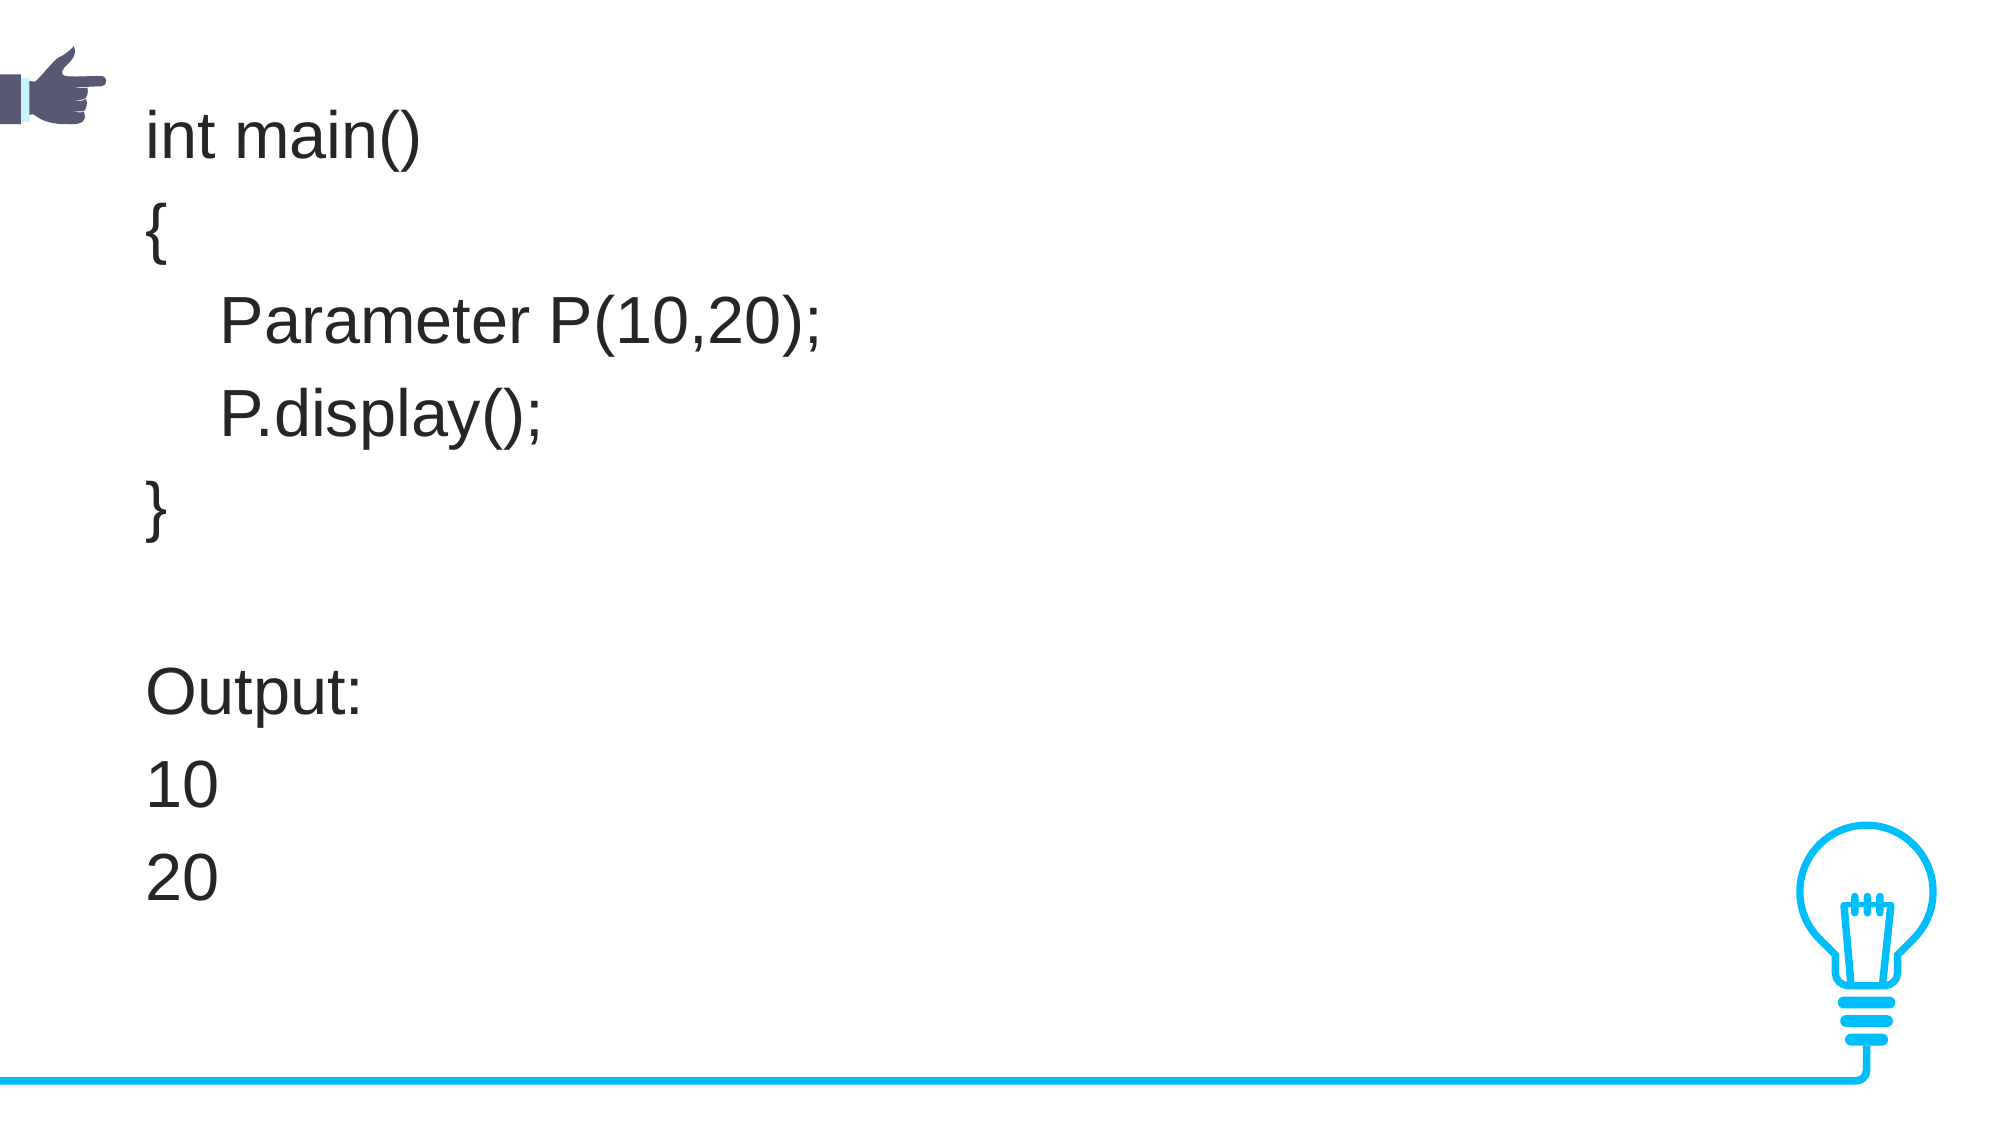

int main()
{
    Parameter P(10,20);
    P.display();
}

Output:
10
20